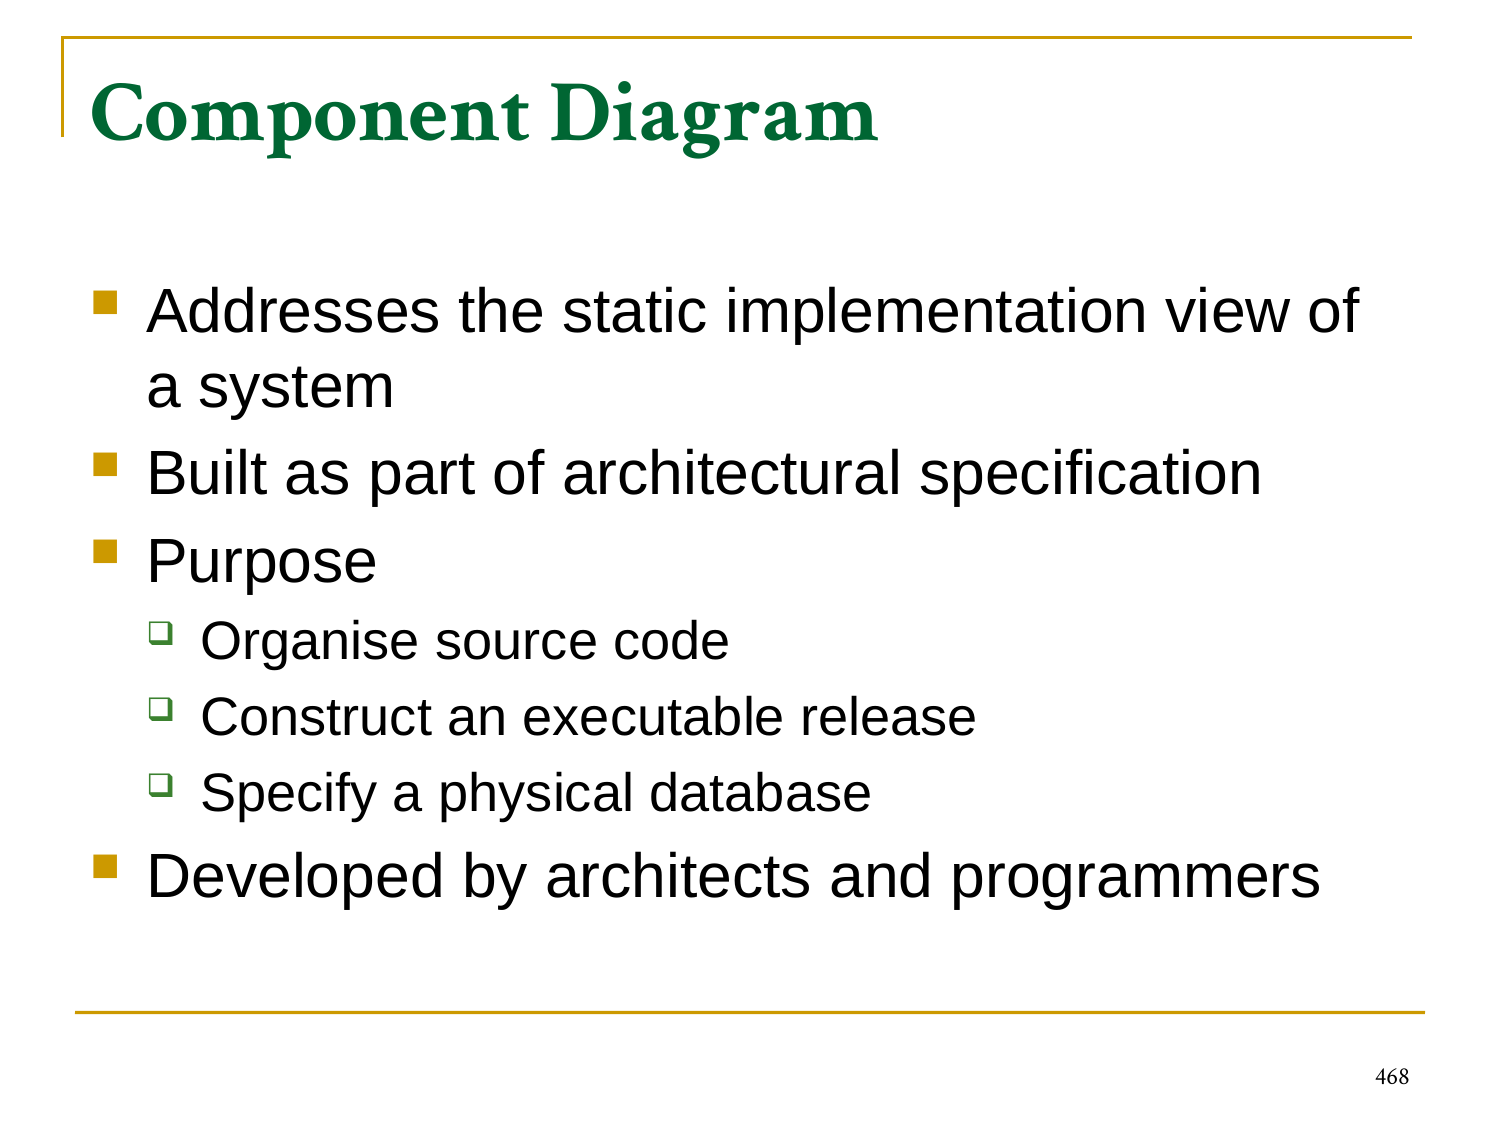

# Component Diagram
Addresses the static implementation view of a system
Built as part of architectural specification
Purpose
Organise source code
Construct an executable release
Specify a physical database
Developed by architects and programmers
468